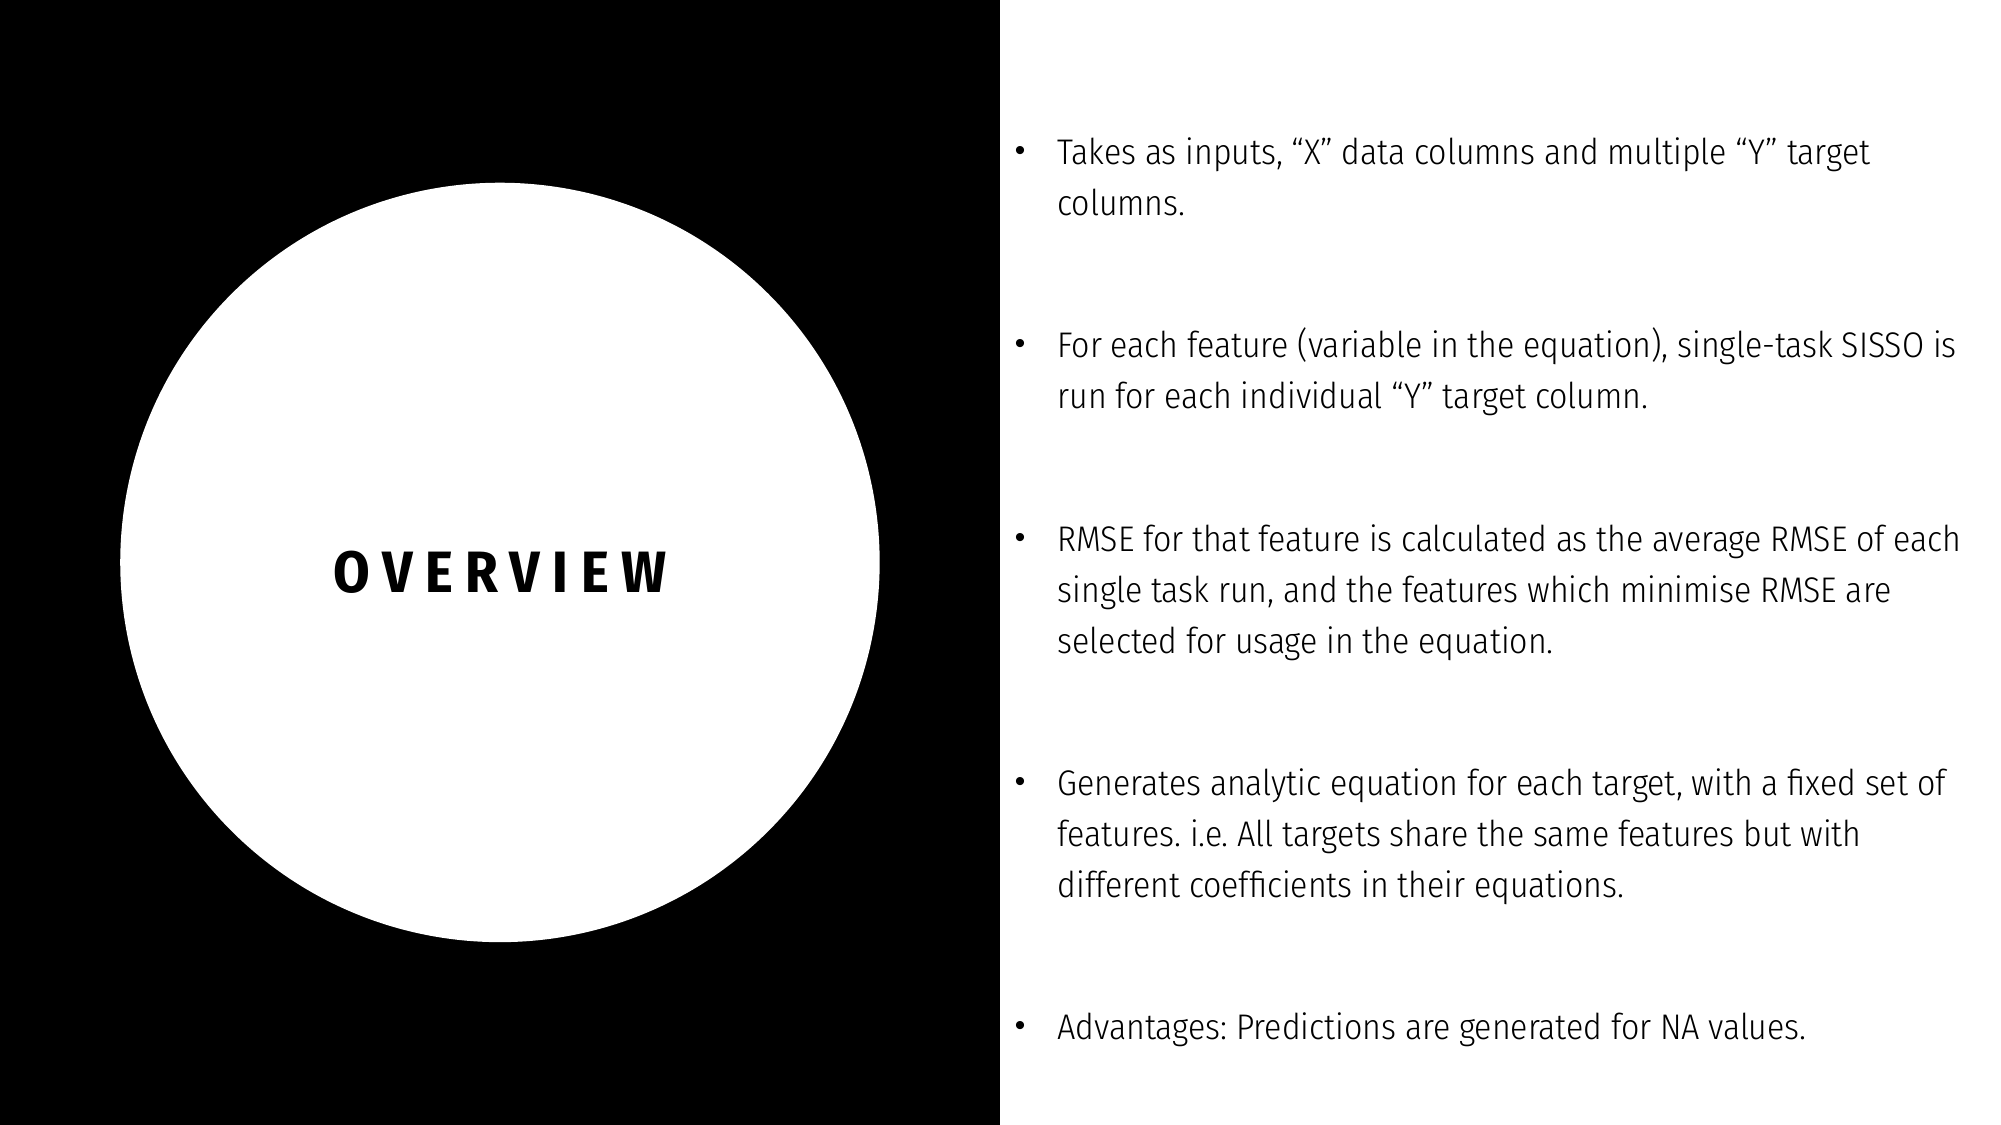

Takes as inputs, “X” data columns and multiple “Y” target columns.

For each feature (variable in the equation), single-task SISSO is run for each individual “Y” target column.

RMSE for that feature is calculated as the average RMSE of each single task run, and the features which minimise RMSE are selected for usage in the equation.

Generates analytic equation for each target, with a fixed set of features. i.e. All targets share the same features but with different coefficients in their equations.

Advantages: Predictions are generated for NA values.

# overview